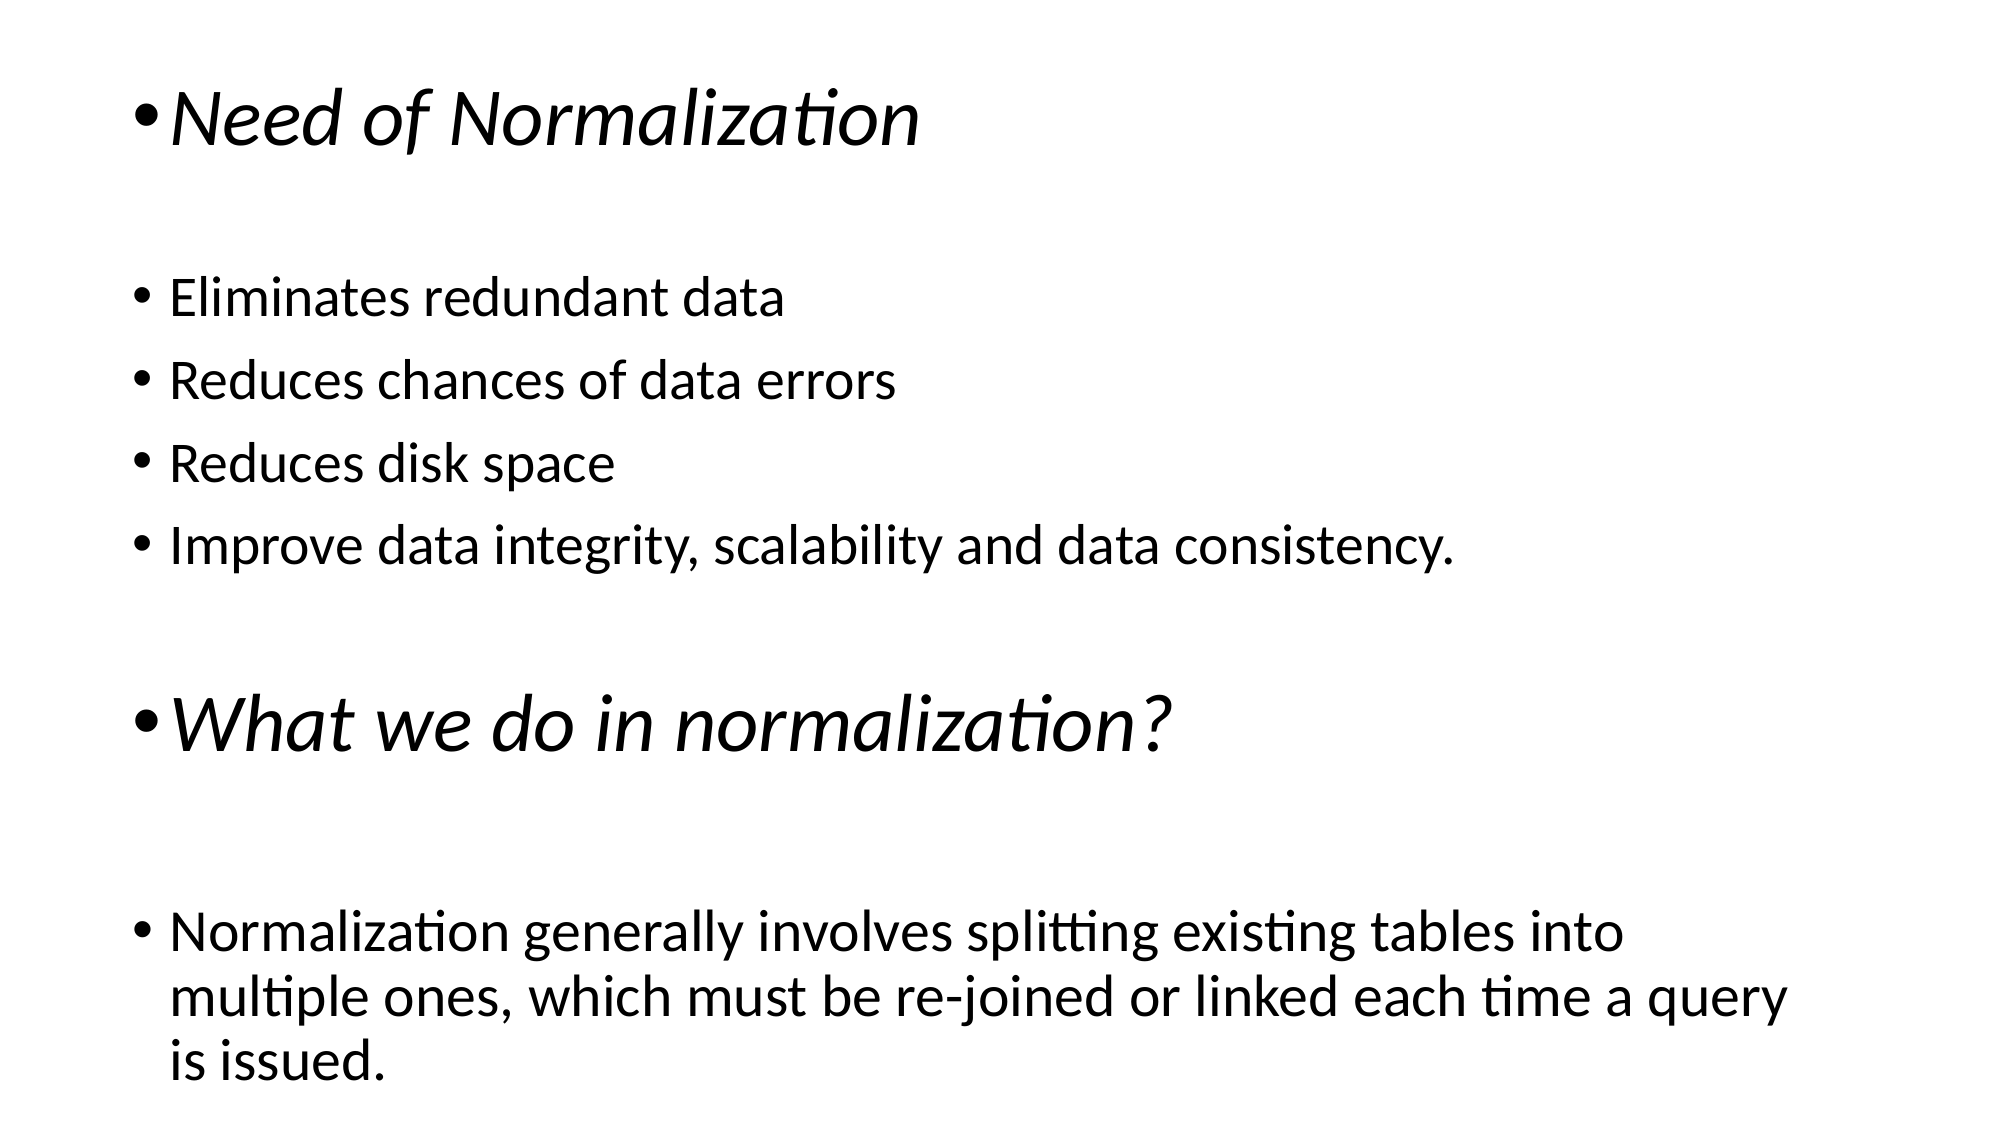

Need of Normalization

Eliminates redundant data
Reduces chances of data errors
Reduces disk space
Improve data integrity, scalability and data consistency.

What we do in normalization?

Normalization generally involves splitting existing tables into multiple ones, which must be re-joined or linked each time a query is issued.